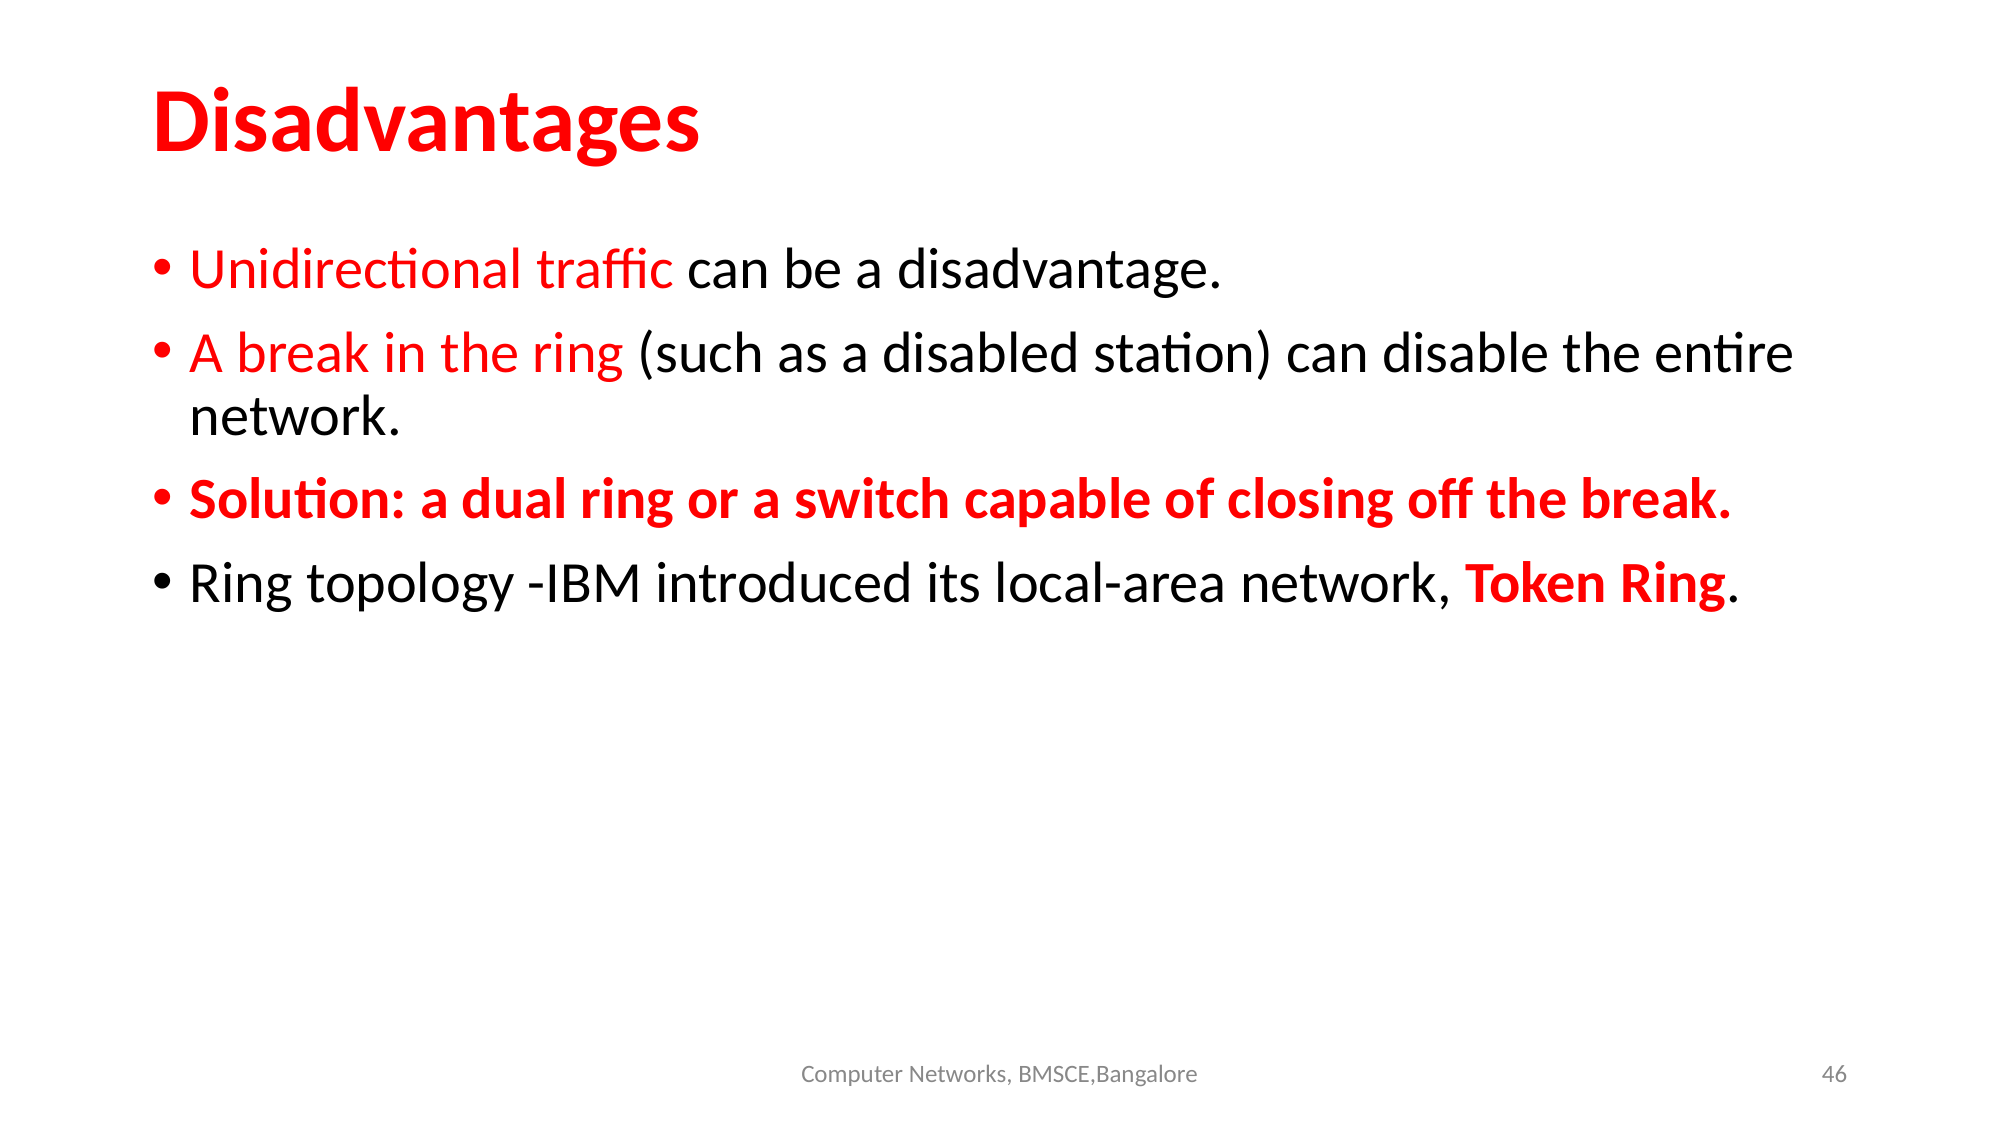

# Disadvantages
Unidirectional traffic can be a disadvantage.
A break in the ring (such as a disabled station) can disable the entire network.
Solution: a dual ring or a switch capable of closing off the break.
Ring topology -IBM introduced its local-area network, Token Ring.
Computer Networks, BMSCE,Bangalore
46